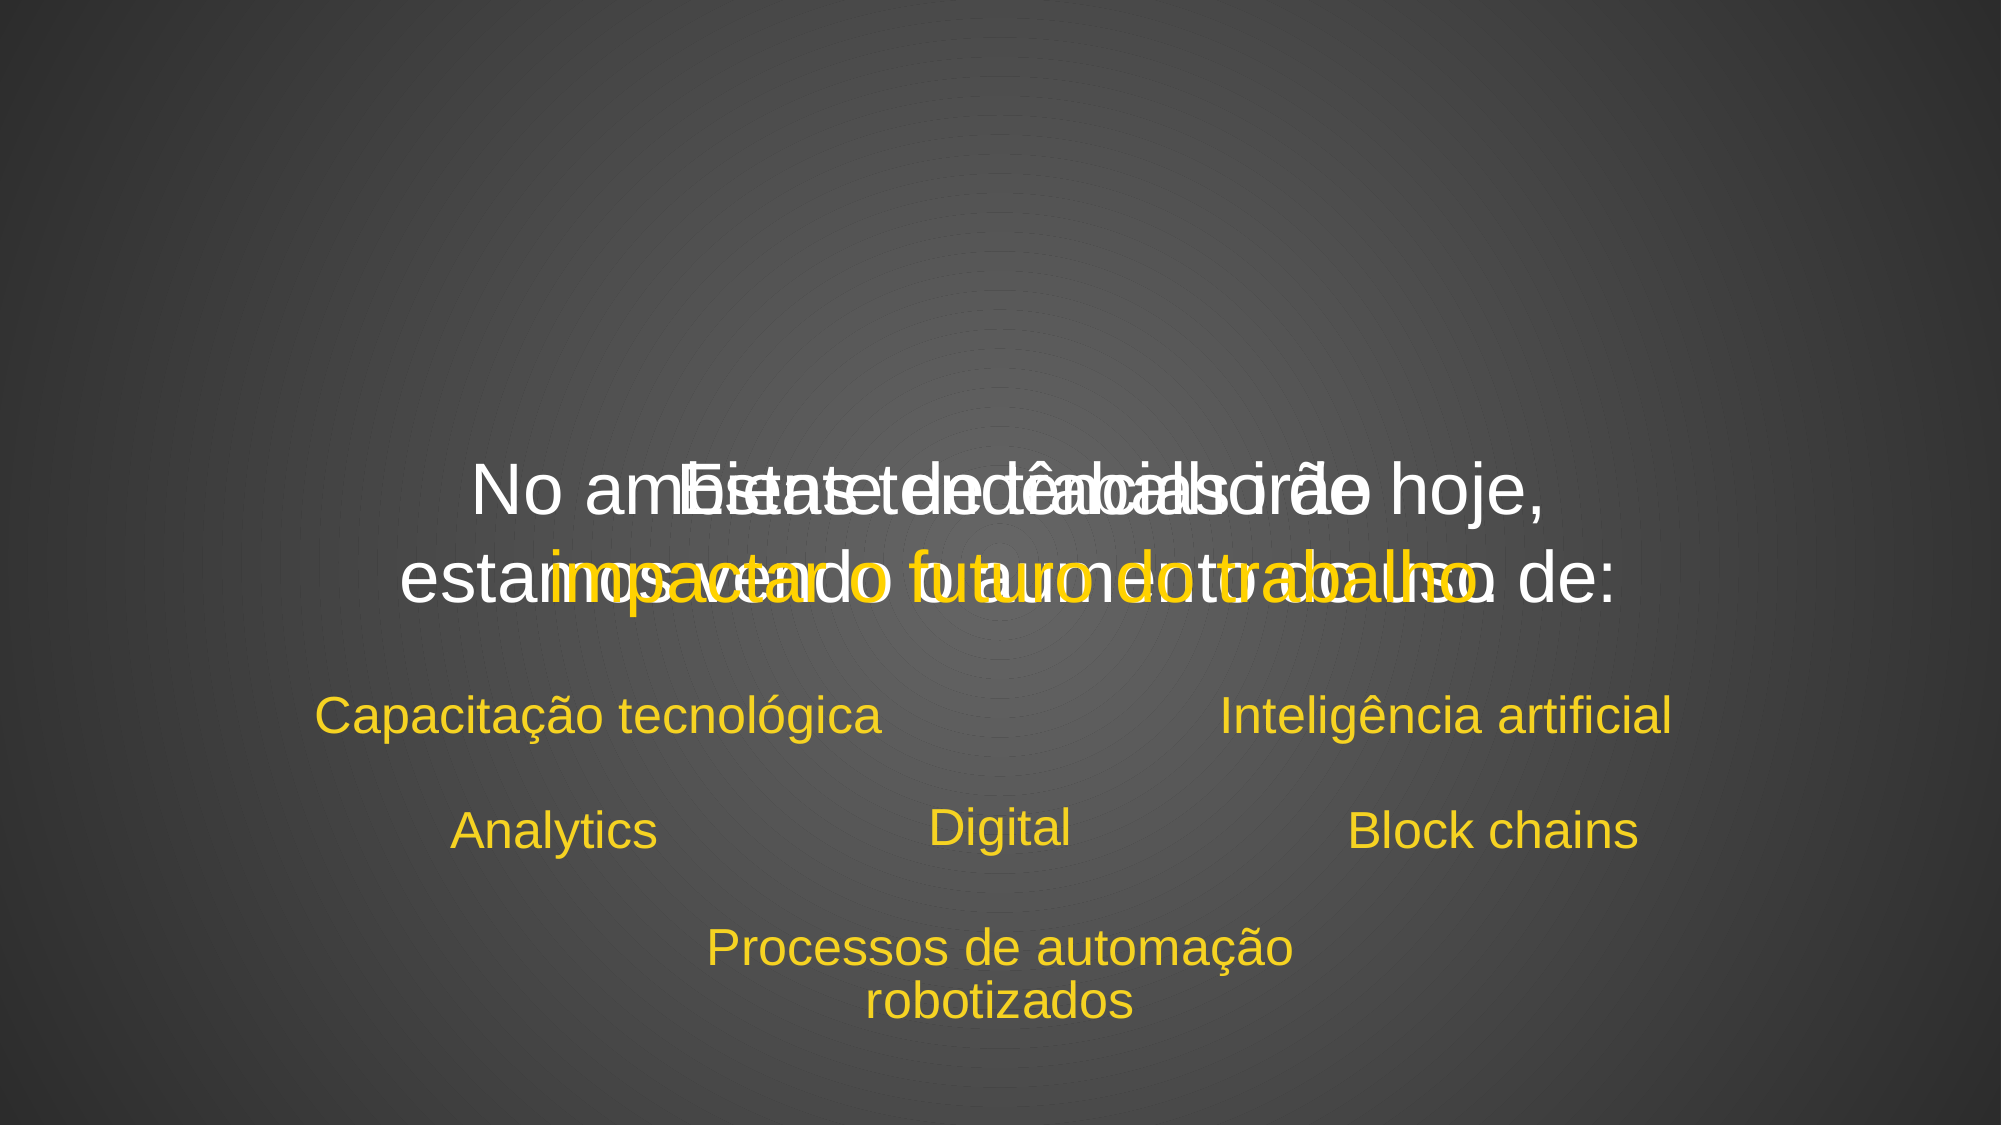

No ambiente de trabalho de hoje, estamos vendo o aumento do uso de:
Estas tendências irão
impactar o futuro do trabalho.
Capacitação tecnológica
Inteligência artificial
Analytics
Block chains
Digital
Processos de automação robotizados